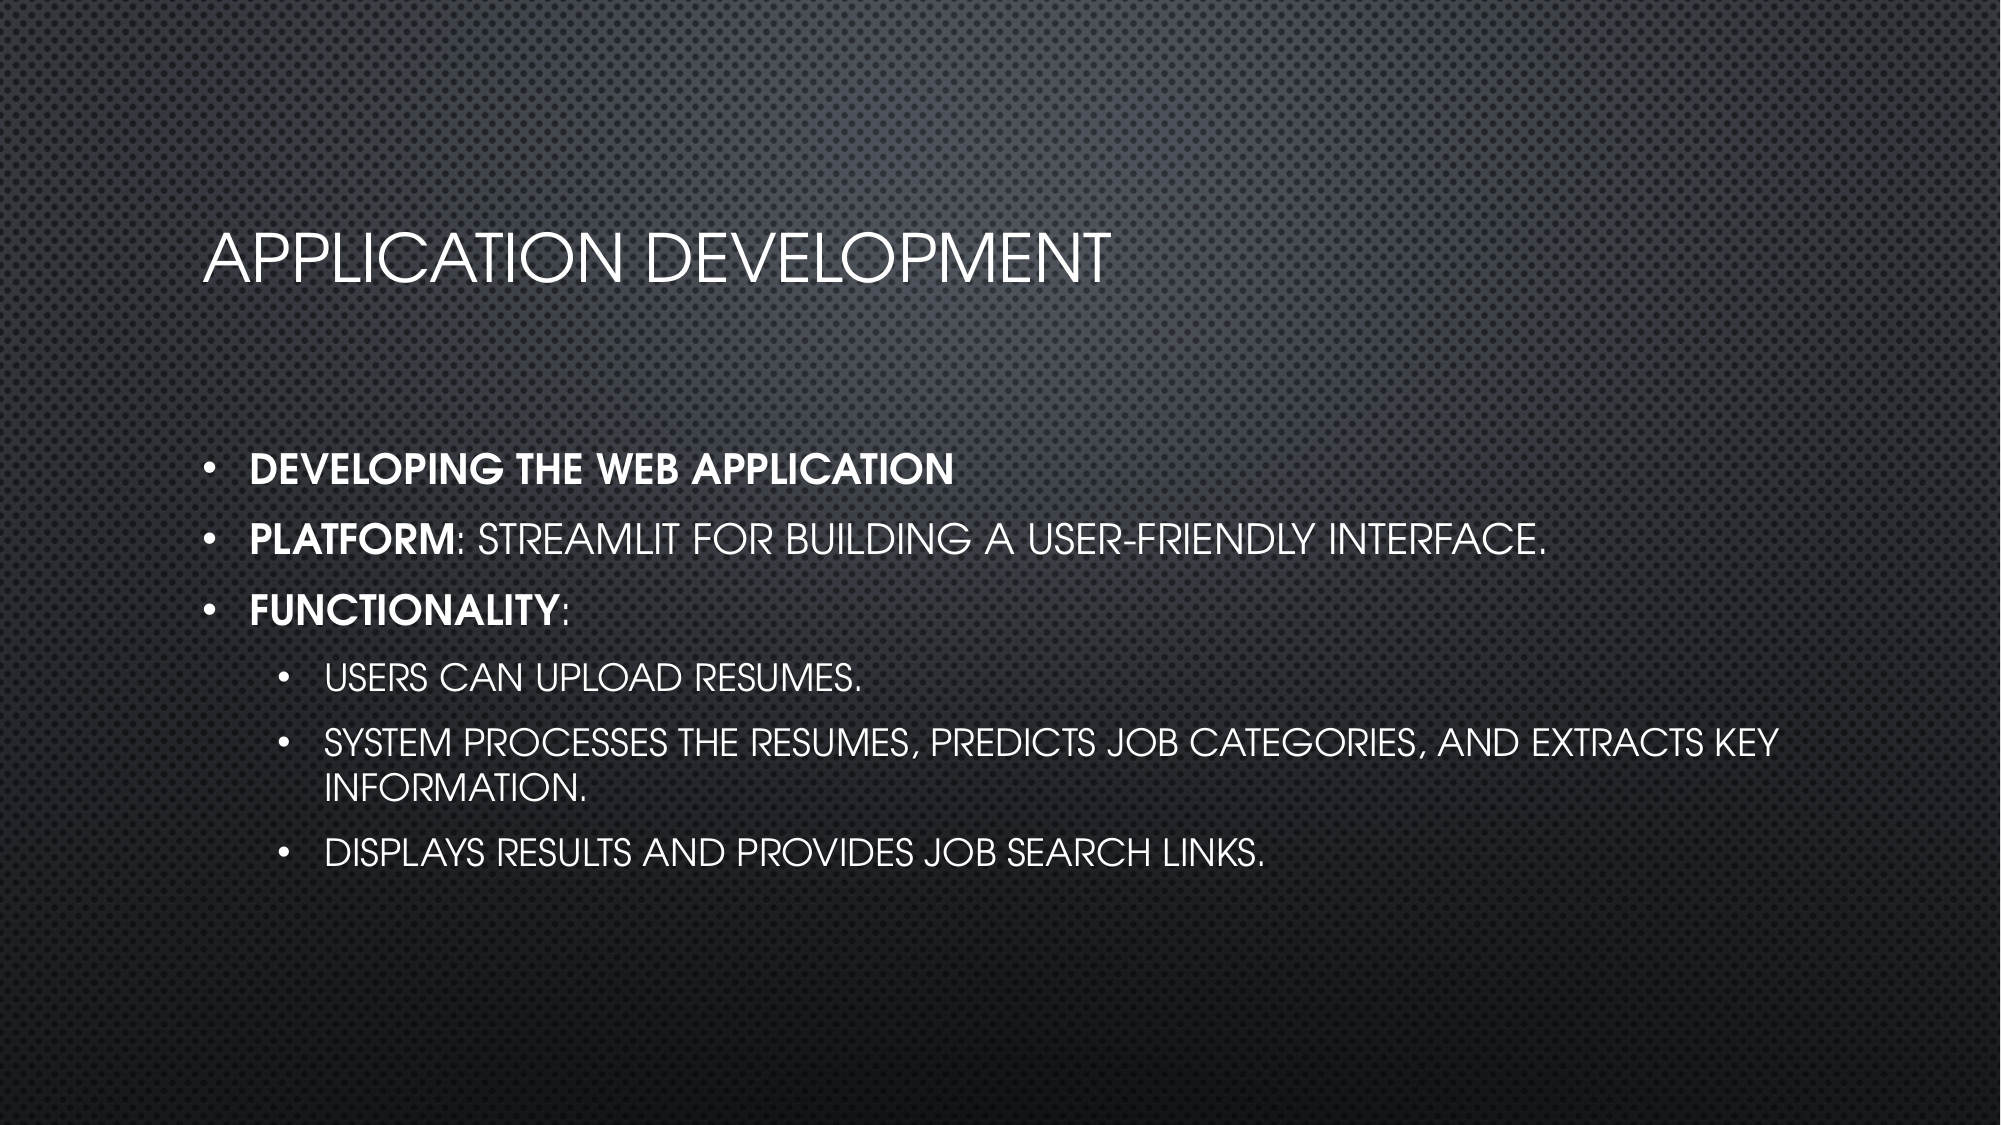

# Application Development
Developing the Web Application
Platform: Streamlit for building a user-friendly interface.
Functionality:
Users can upload resumes.
System processes the resumes, predicts job categories, and extracts key information.
Displays results and provides job search links.